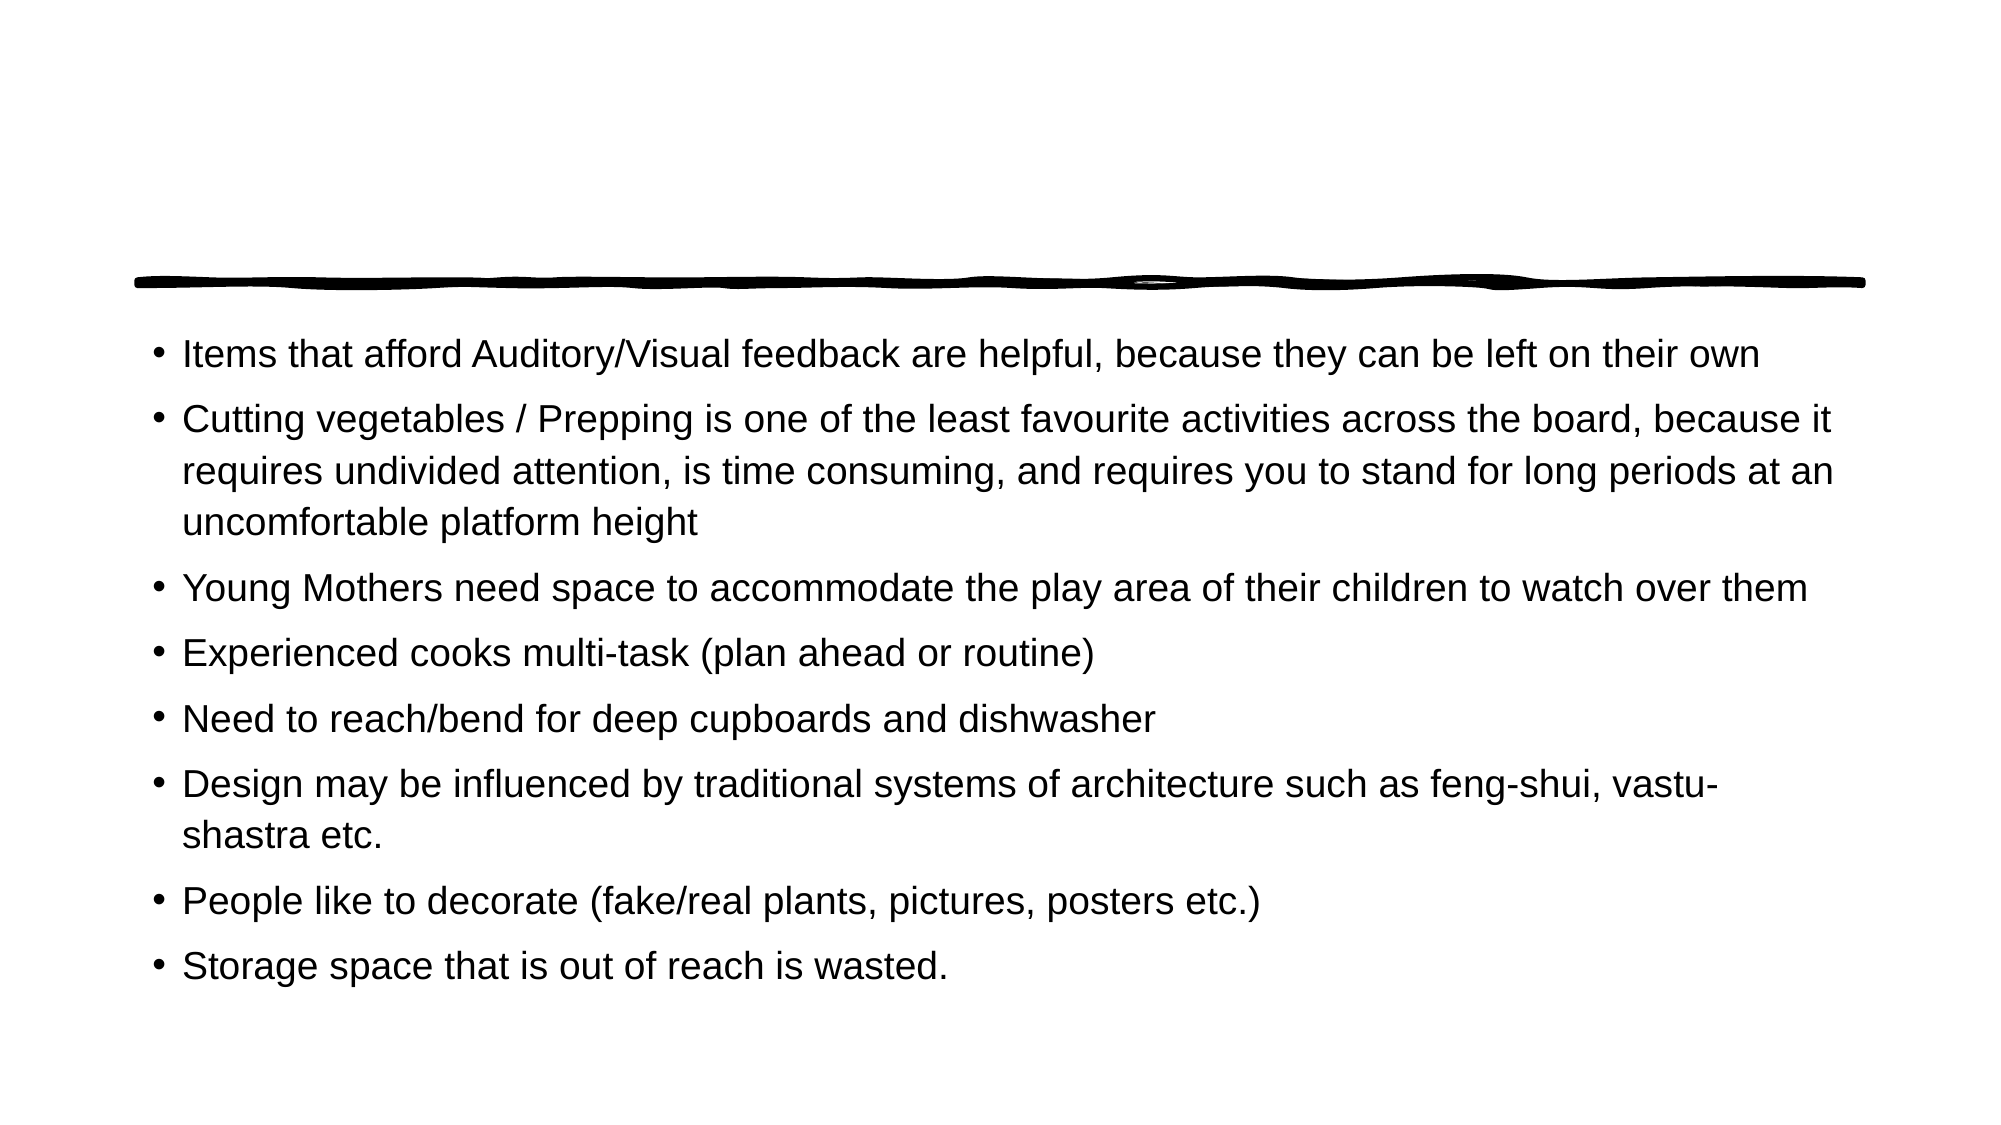

Items that afford Auditory/Visual feedback are helpful, because they can be left on their own
Cutting vegetables / Prepping is one of the least favourite activities across the board, because it requires undivided attention, is time consuming, and requires you to stand for long periods at an uncomfortable platform height
Young Mothers need space to accommodate the play area of their children to watch over them
Experienced cooks multi-task (plan ahead or routine)
Need to reach/bend for deep cupboards and dishwasher
Design may be influenced by traditional systems of architecture such as feng-shui, vastu-shastra etc.
People like to decorate (fake/real plants, pictures, posters etc.)
Storage space that is out of reach is wasted.